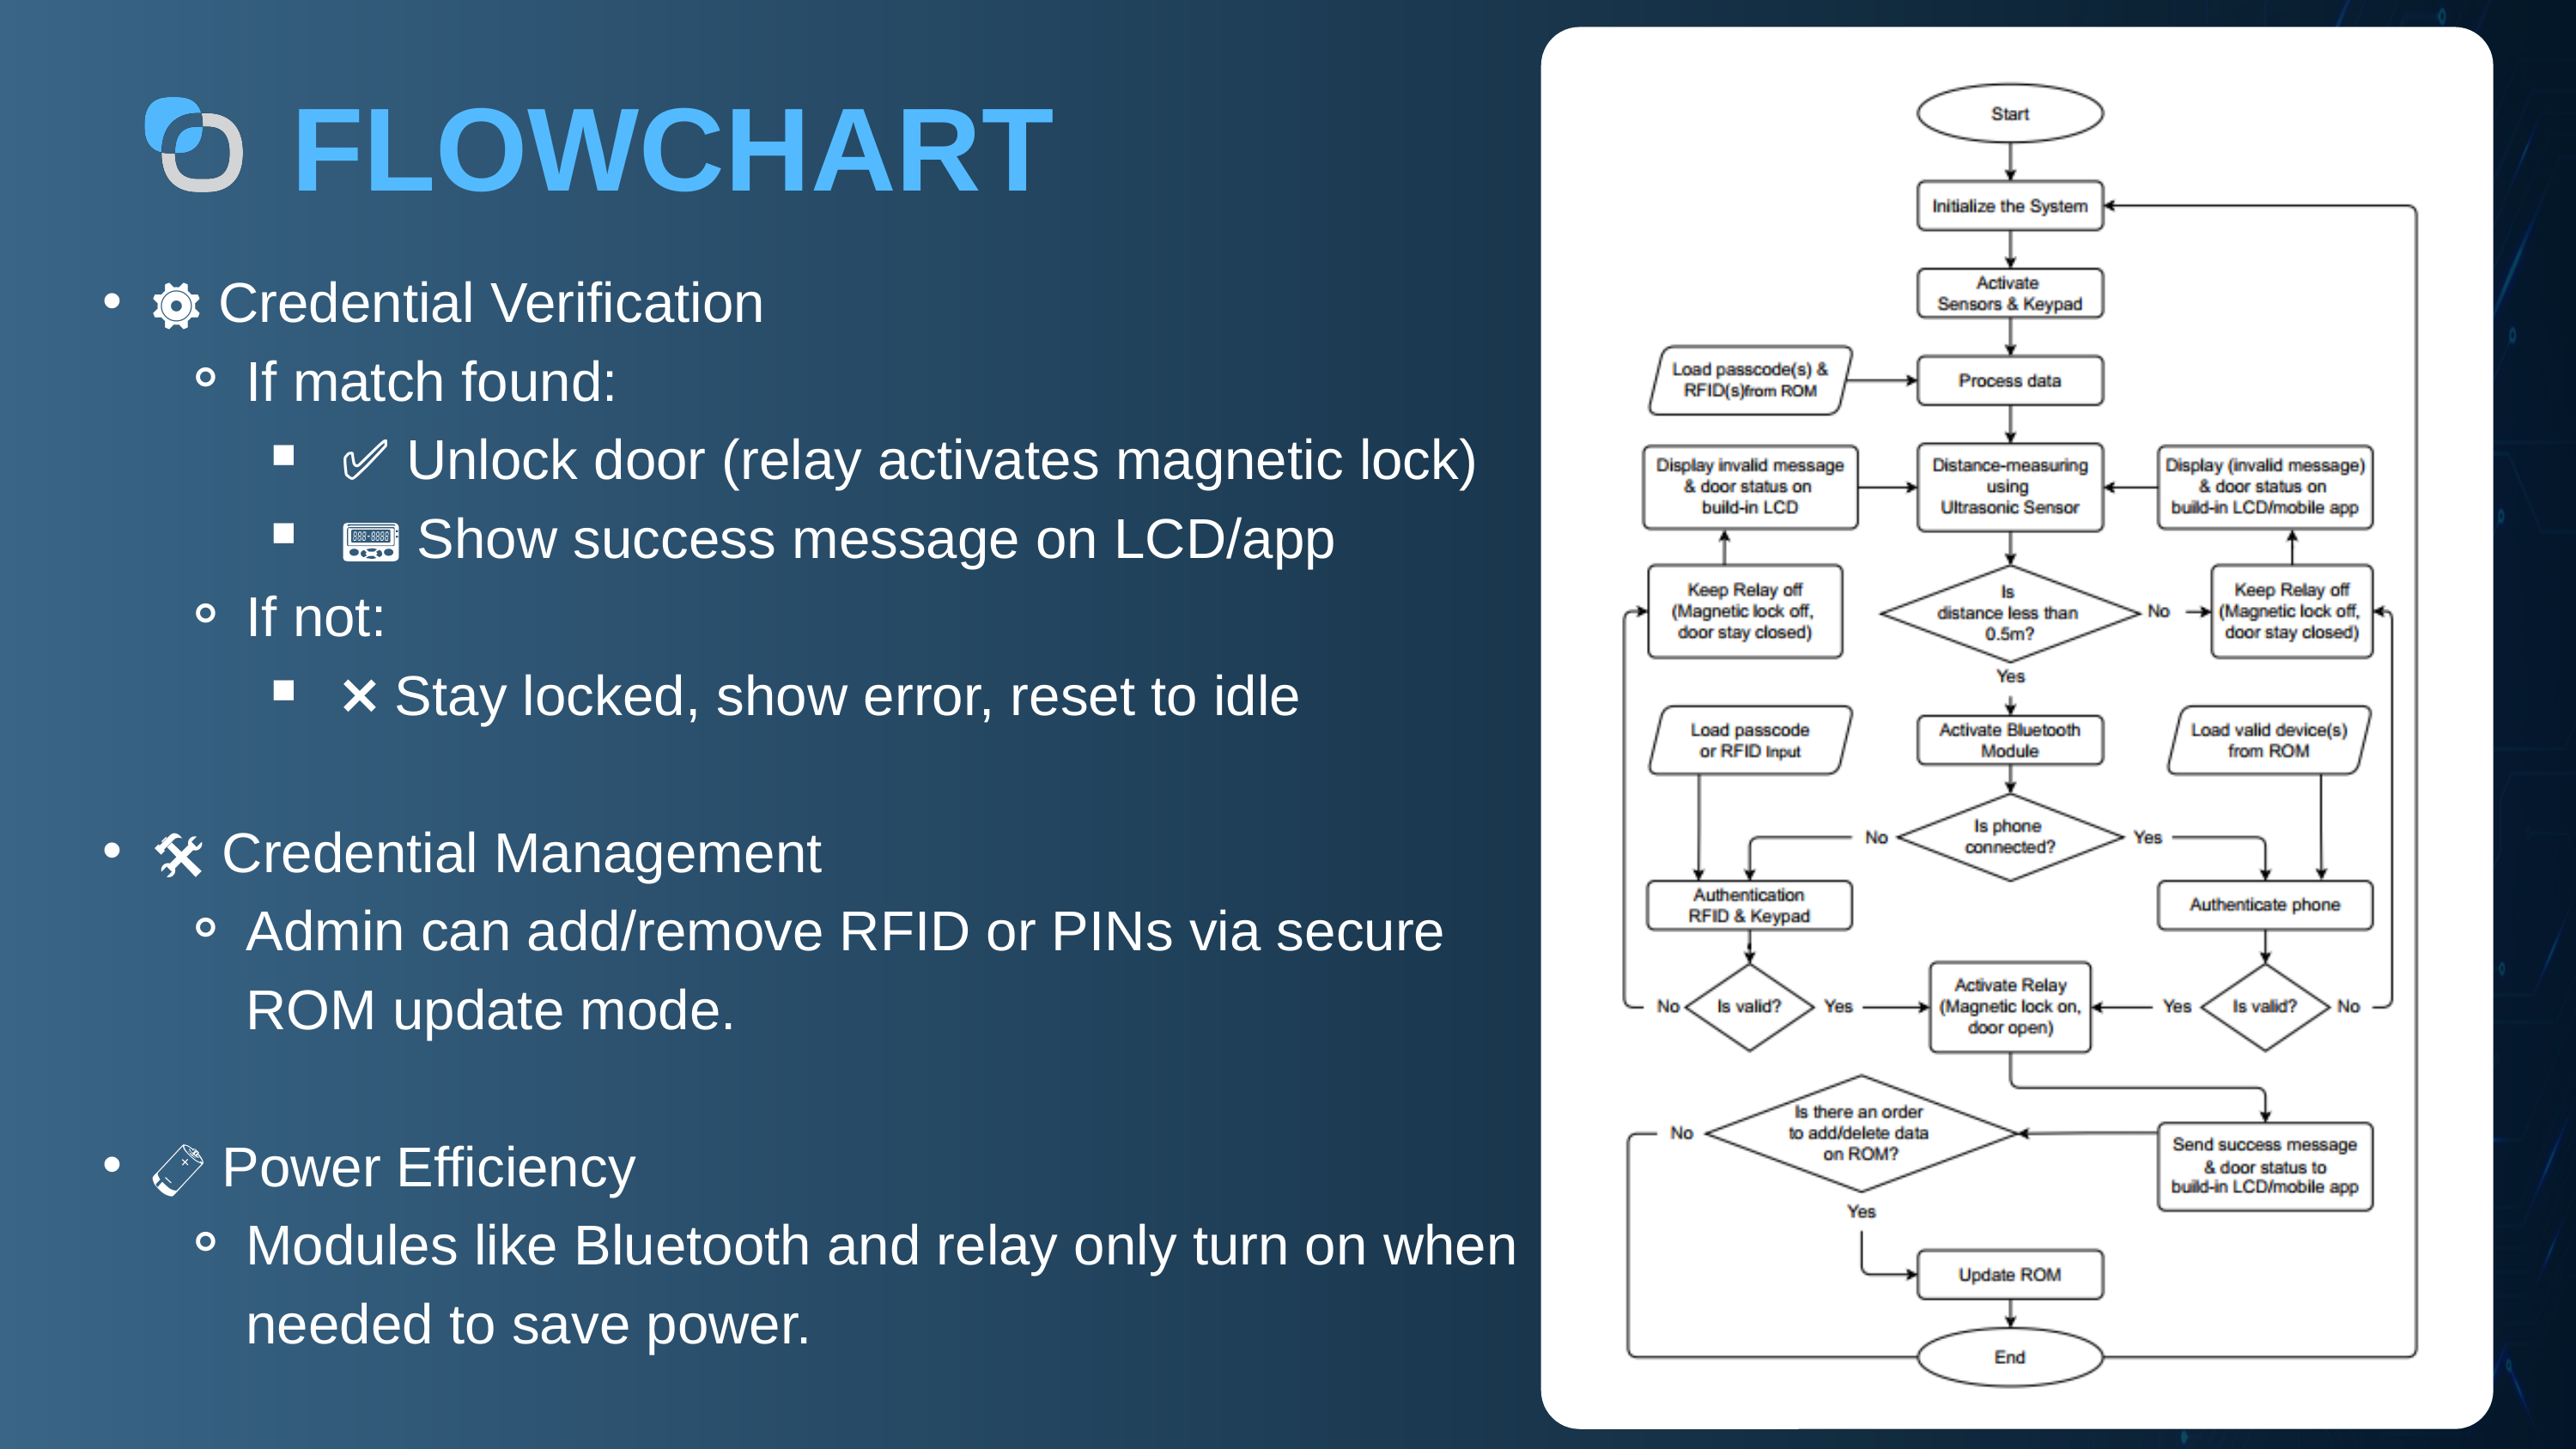

FLOWCHART

⚙️ Credential Verification
If match found:
✅ Unlock door (relay activates magnetic lock)
📟 Show success message on LCD/app
If not:
❌ Stay locked, show error, reset to idle

🛠️ Credential Management
Admin can add/remove RFID or PINs via secure ROM update mode.

🔋 Power Efficiency
Modules like Bluetooth and relay only turn on when needed to save power.